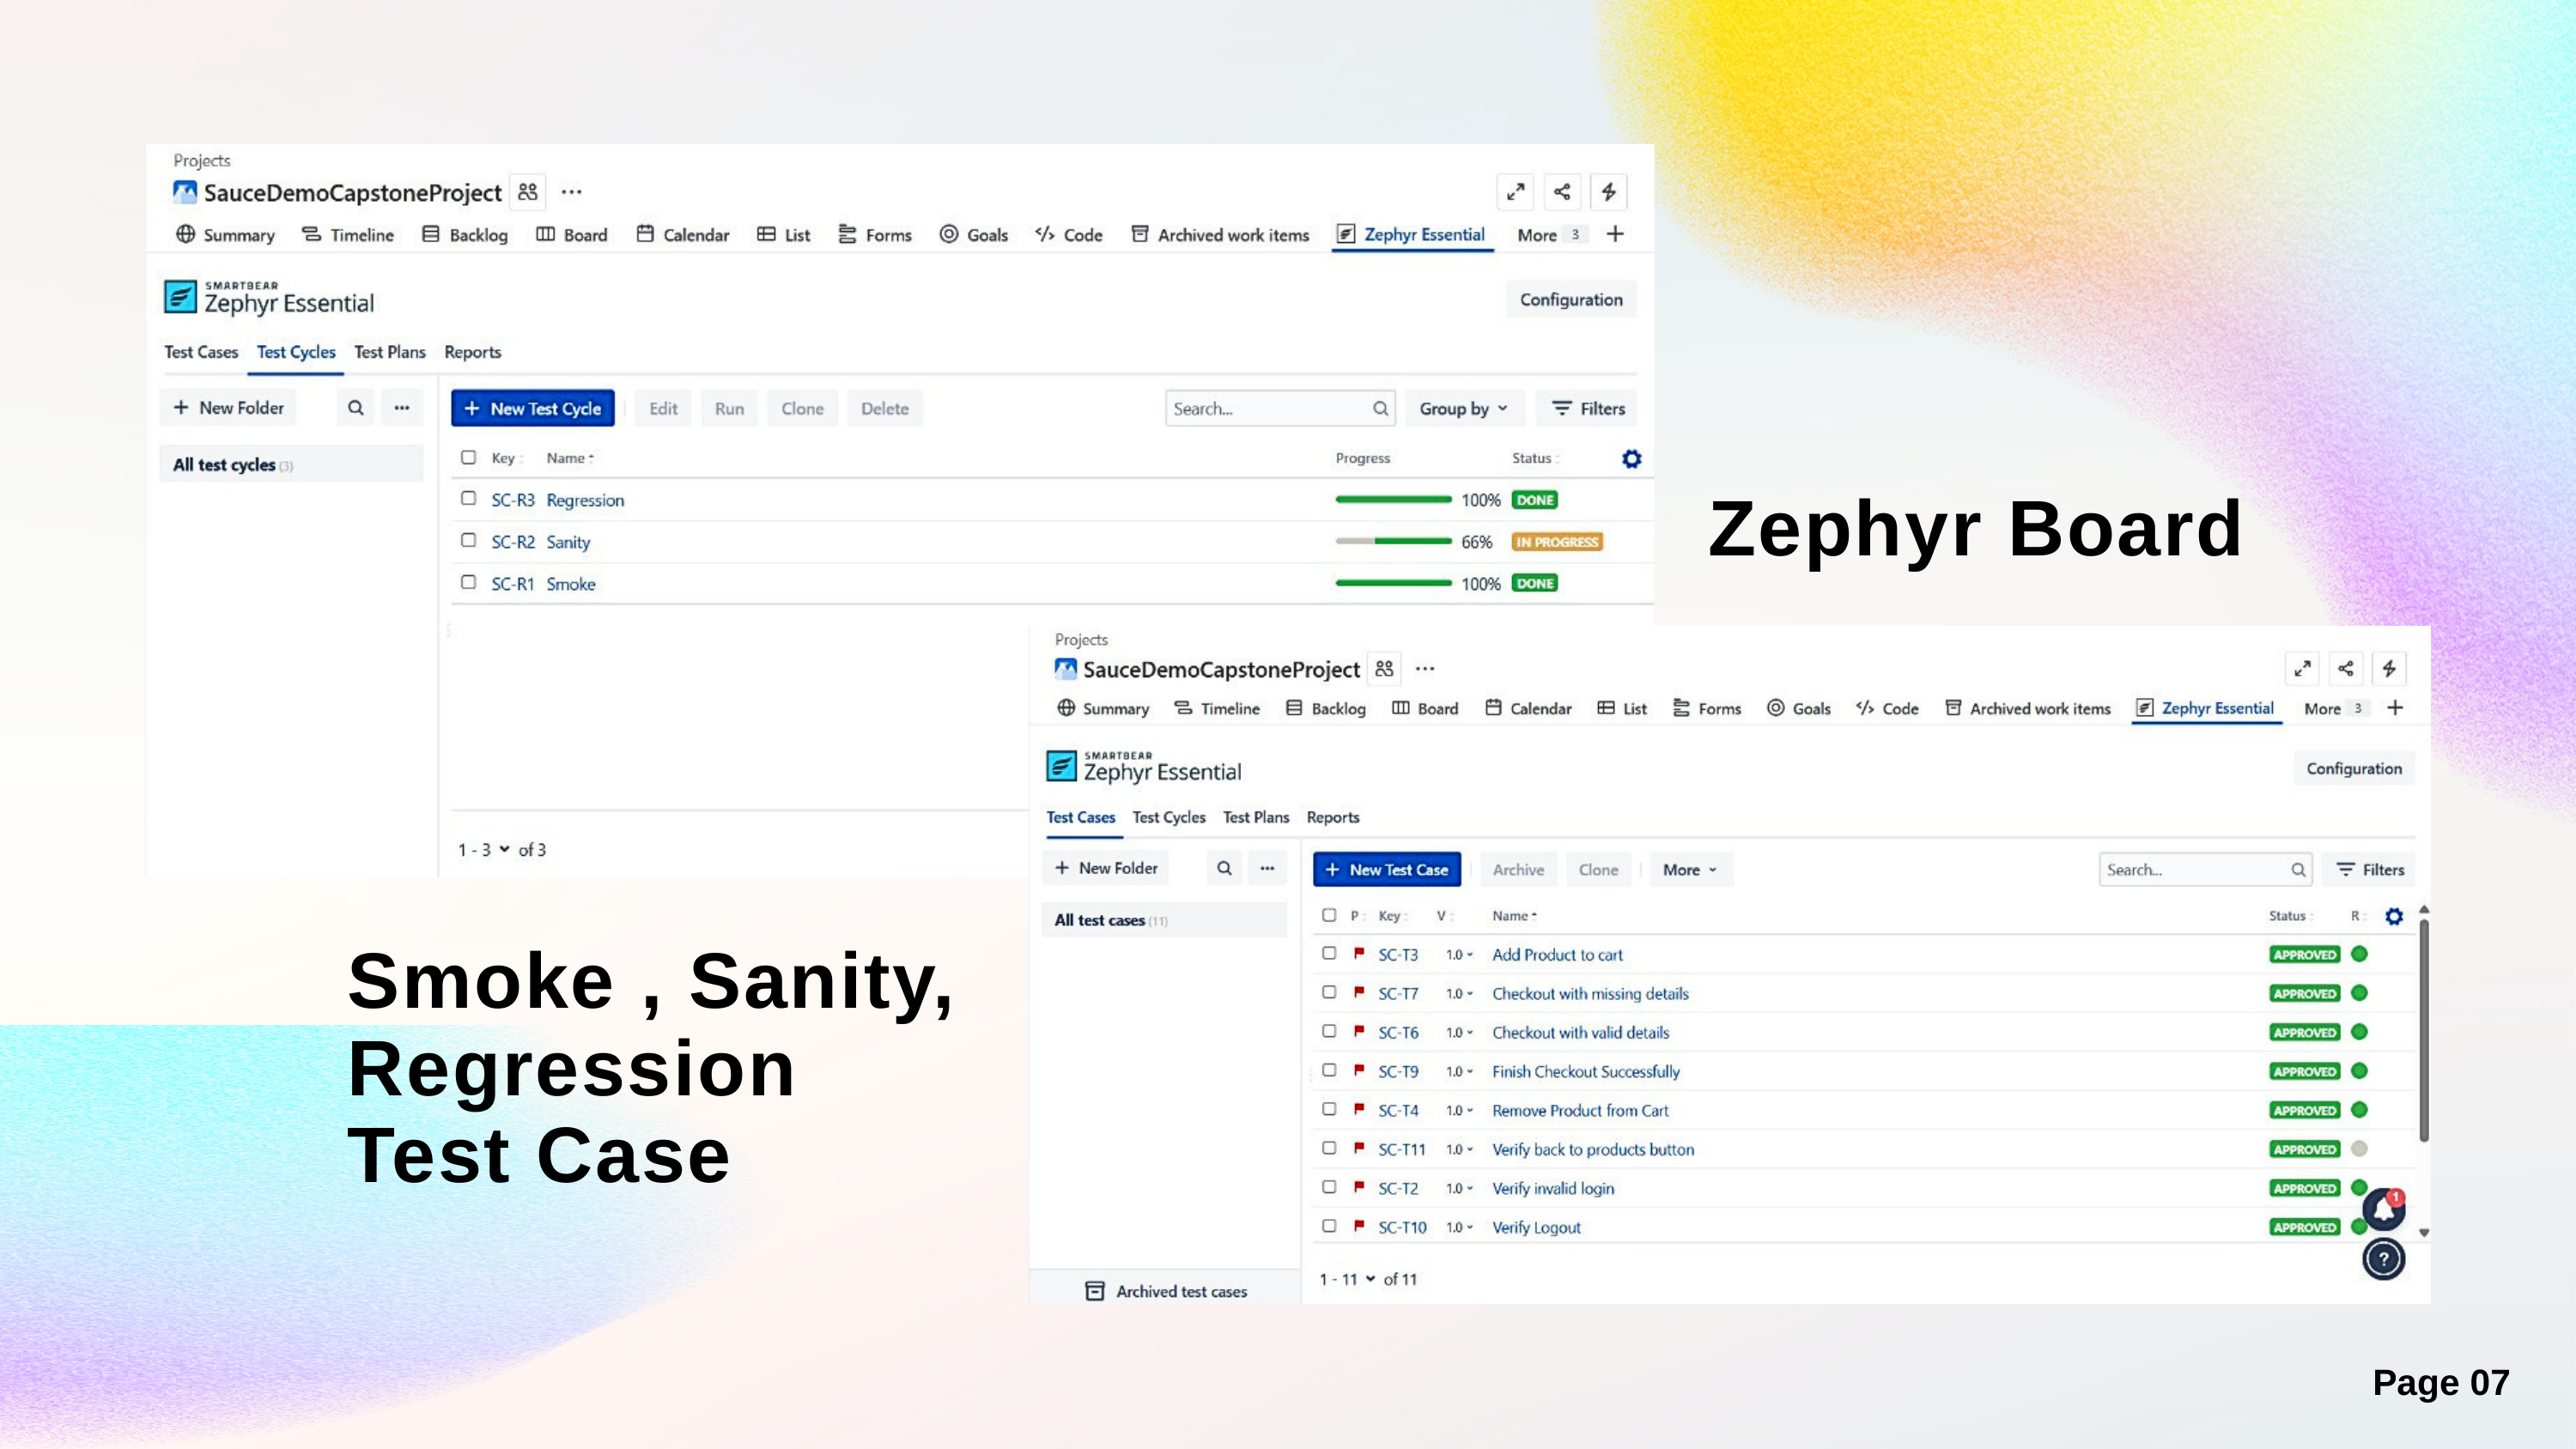

Zephyr Board

Smoke , Sanity, Regression
Test Case
Page 07